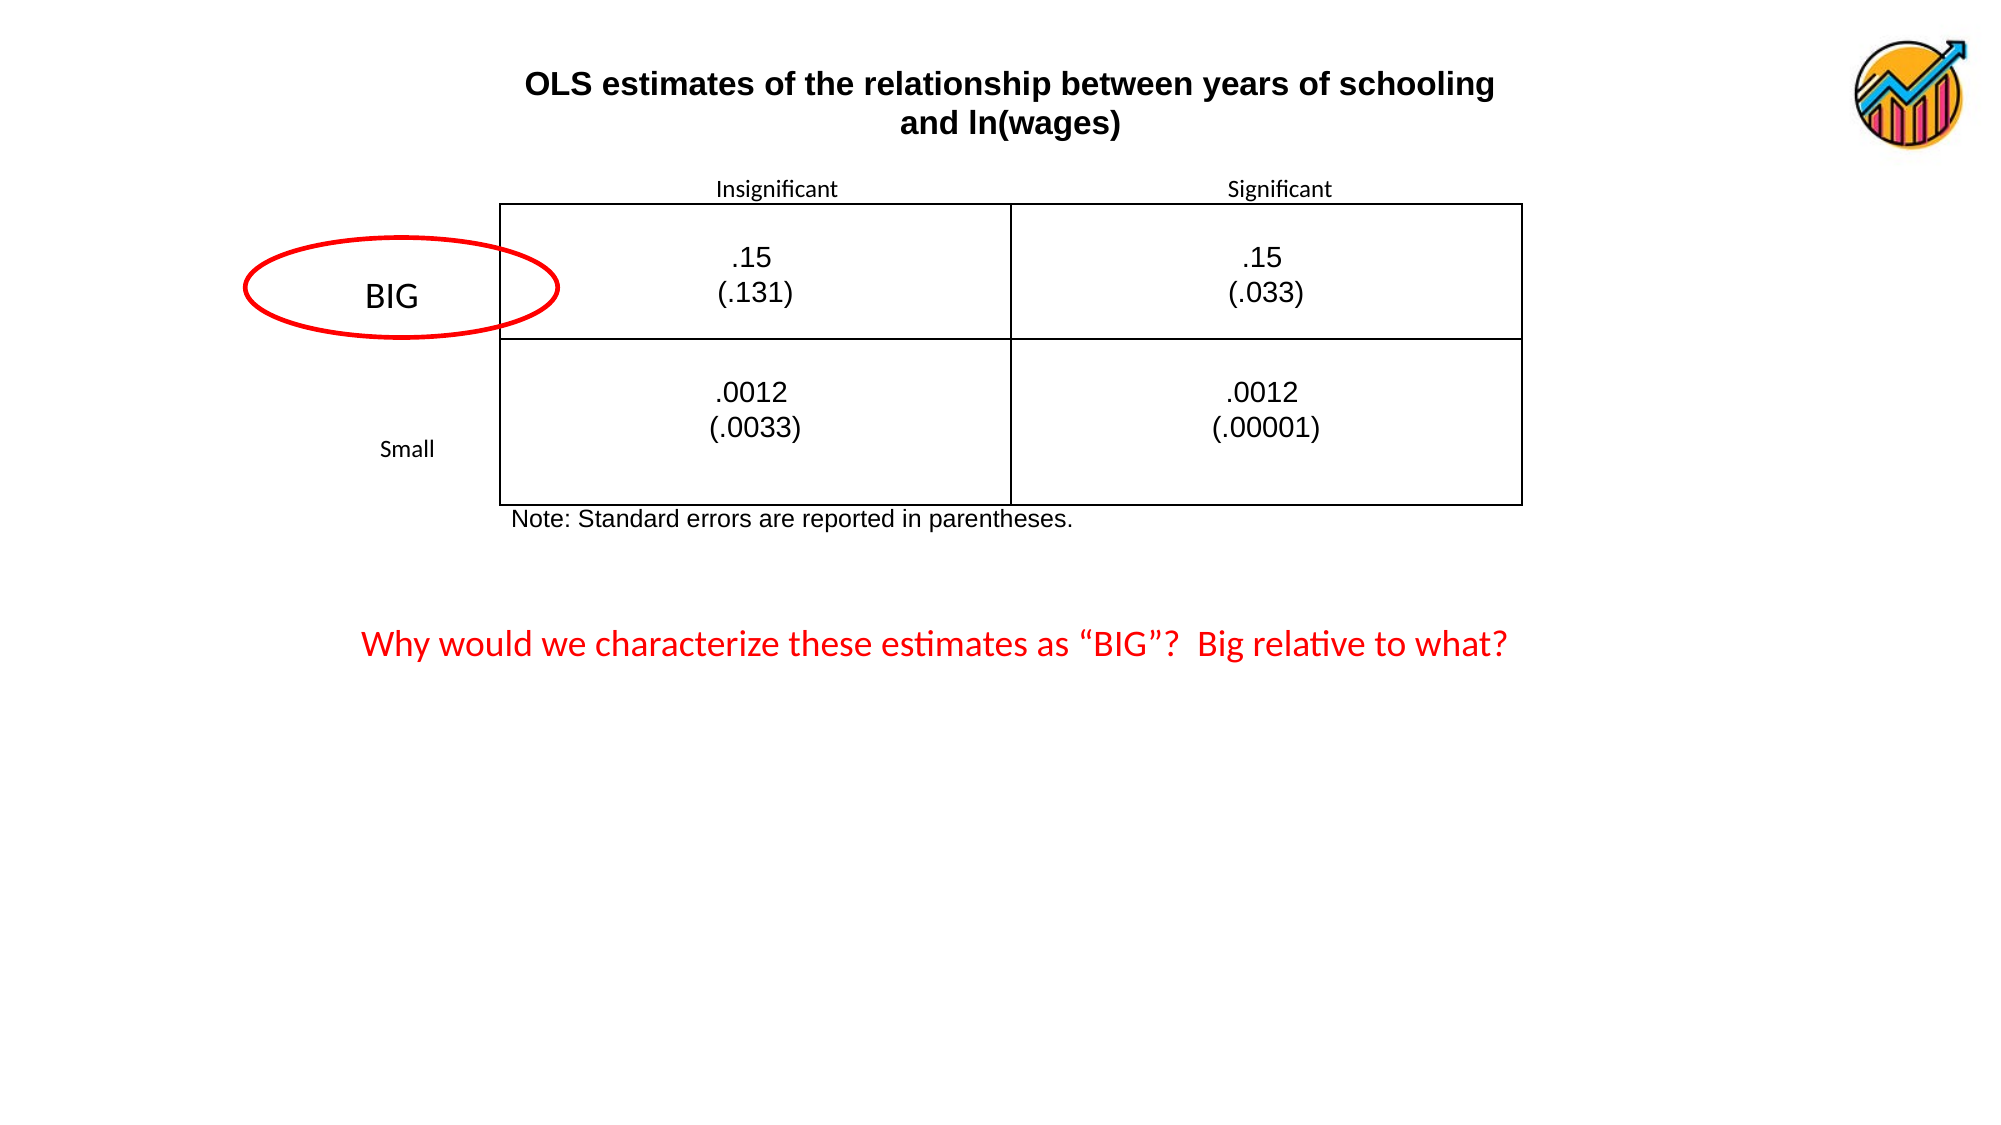

| OLS estimates of the relationship between years of schooling and ln(wages) Insignificant Significant |  |
| --- | --- |
| .15 (.131) | .15 (.033) |
| .0012 (.0033) | .0012 (.00001) |
| Note: Standard errors are reported in parentheses. |  |

BIG
    Small
Why would we characterize these estimates as “BIG”?  Big relative to what?